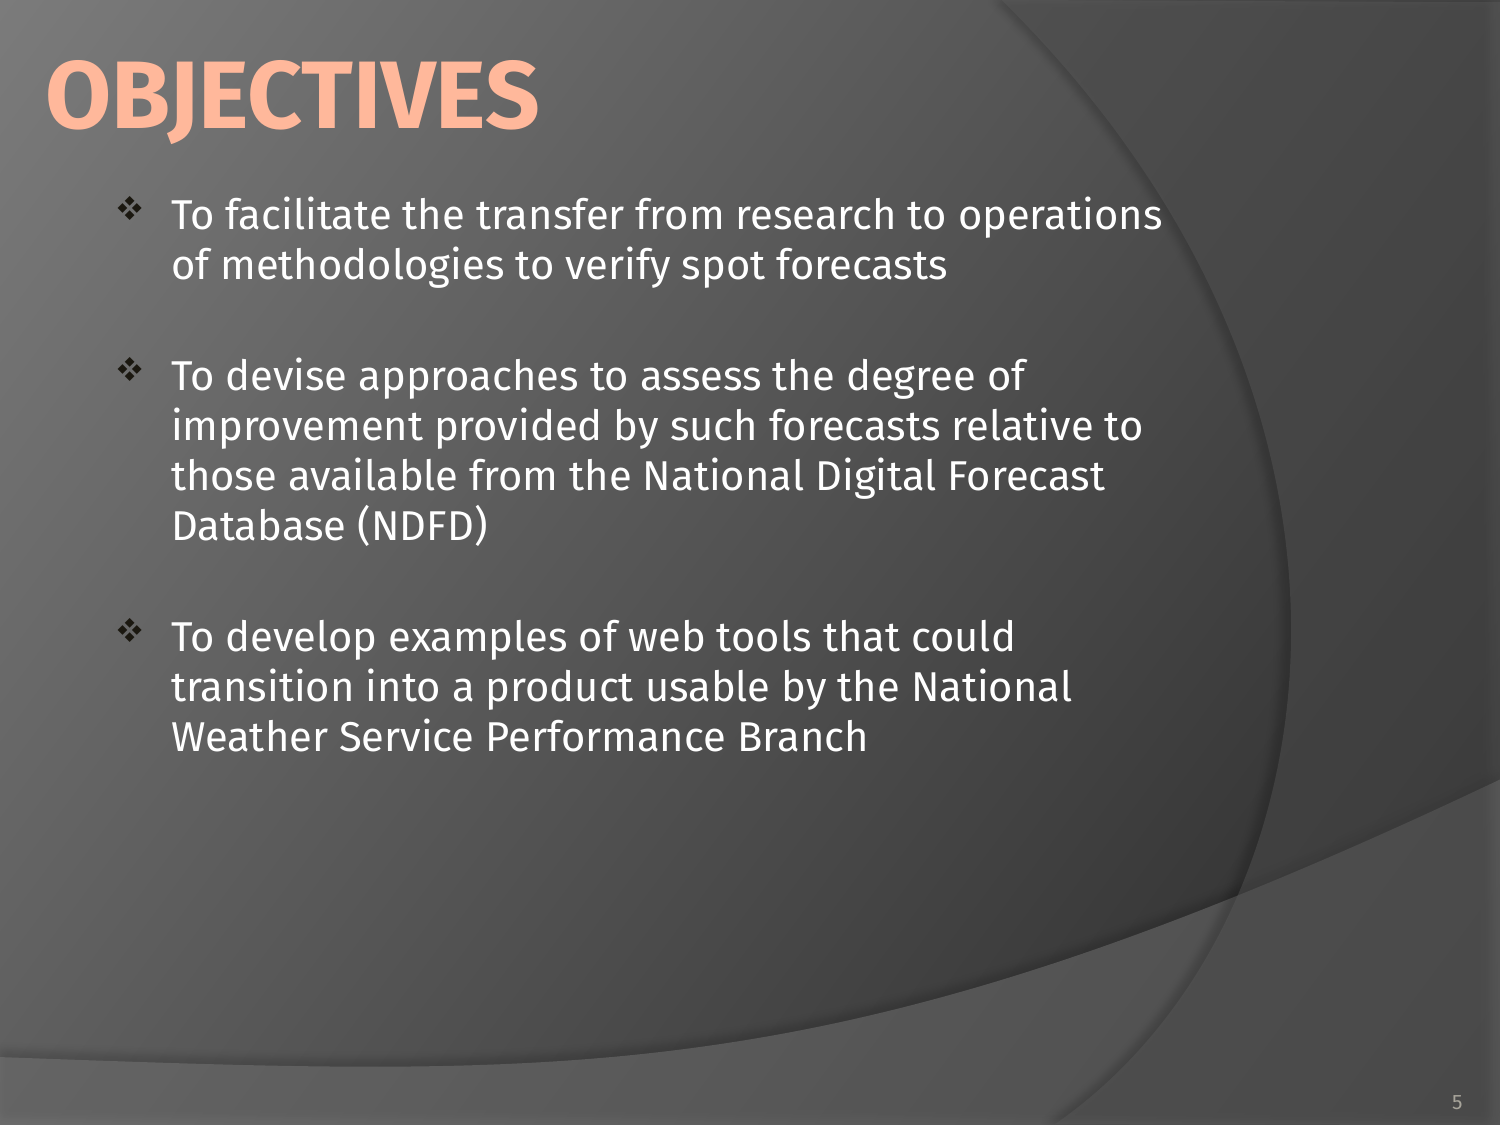

# objectives
To facilitate the transfer from research to operations of methodologies to verify spot forecasts

To devise approaches to assess the degree of improvement provided by such forecasts relative to those available from the National Digital Forecast Database (NDFD)

To develop examples of web tools that could transition into a product usable by the National Weather Service Performance Branch
5